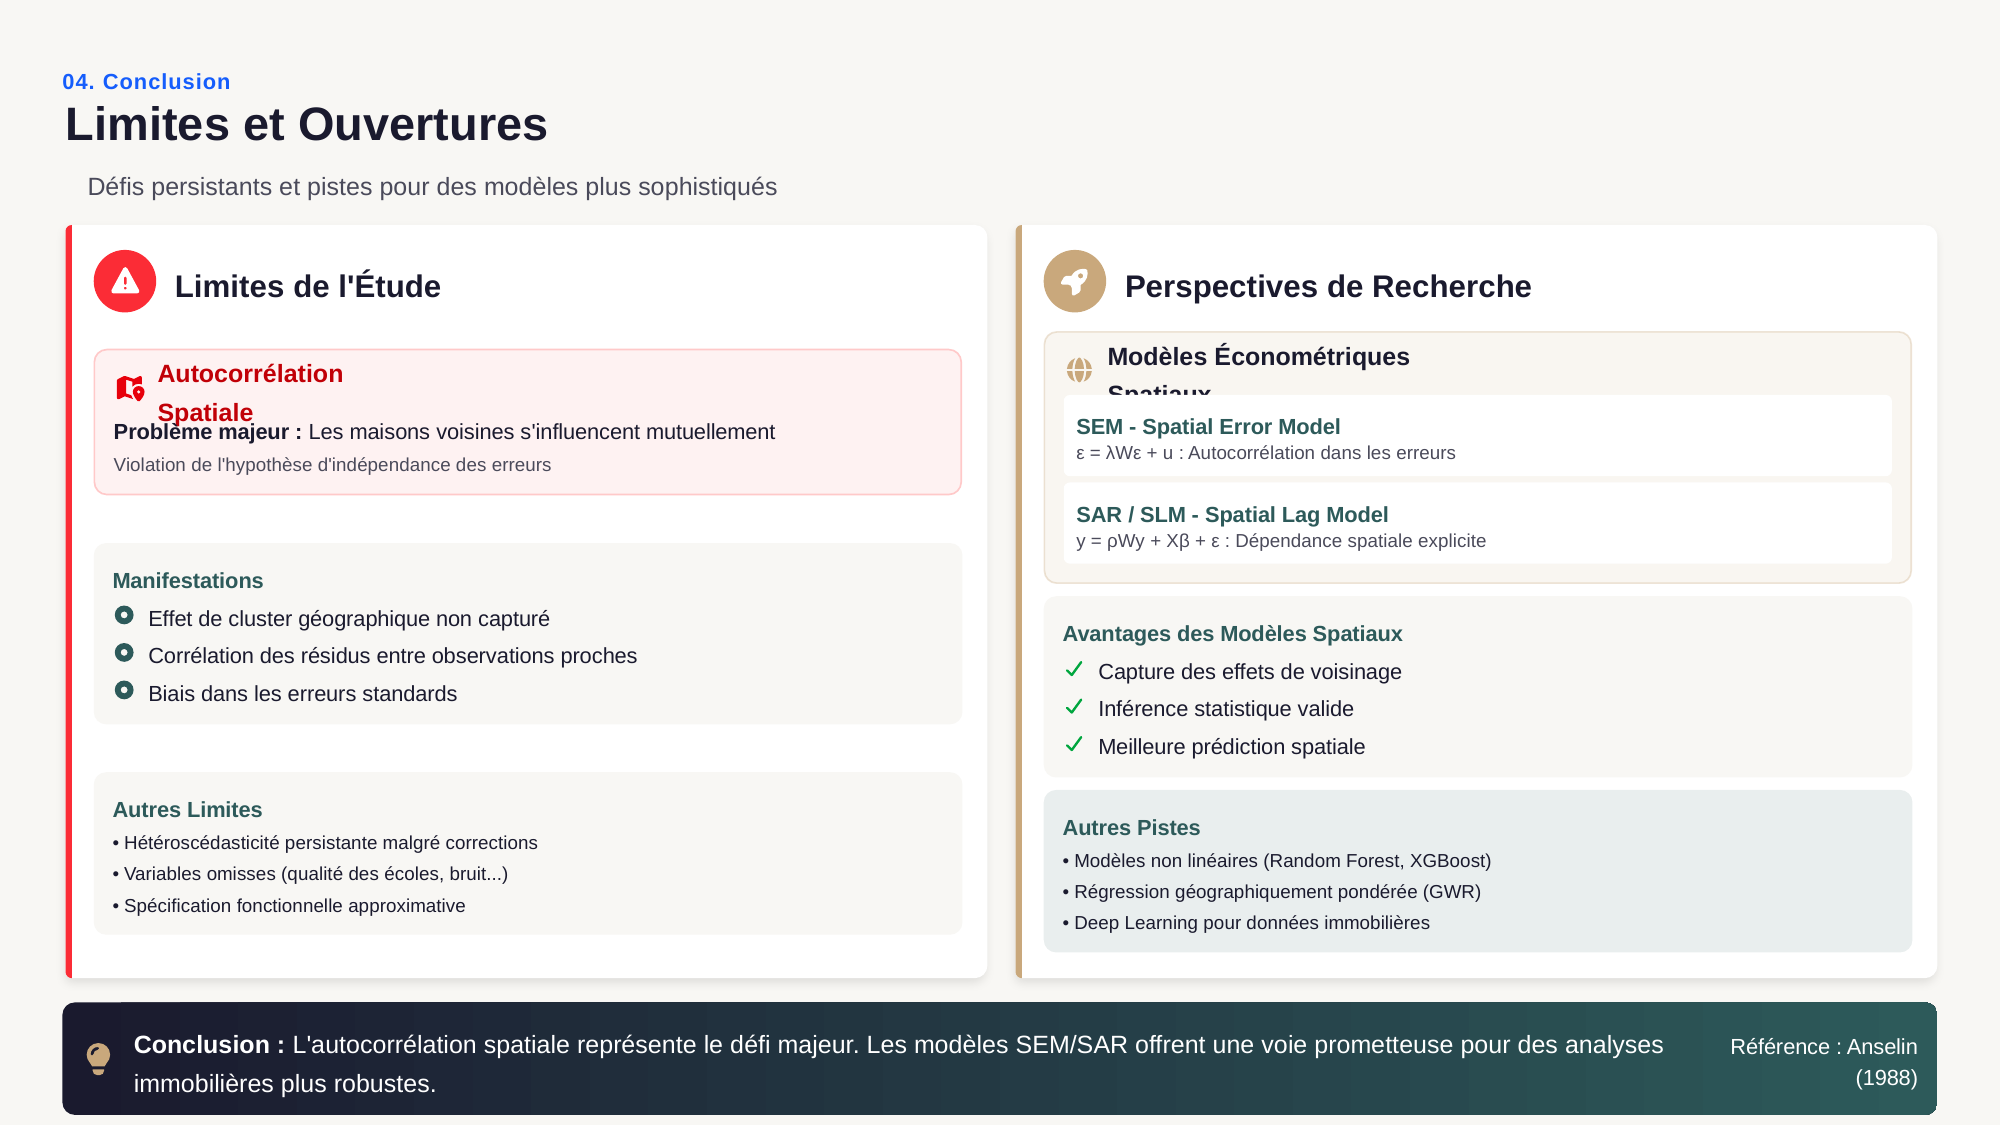

04. Conclusion
Limites et Ouvertures
Défis persistants et pistes pour des modèles plus sophistiqués

Limites de l'Étude
Perspectives de Recherche

Modèles Économétriques Spatiaux

Autocorrélation Spatiale

SEM - Spatial Error Model
Problème majeur : Les maisons voisines s'influencent mutuellement
ε = λWε + u : Autocorrélation dans les erreurs
Violation de l'hypothèse d'indépendance des erreurs

SAR / SLM - Spatial Lag Model
y = ρWy + Xβ + ε : Dépendance spatiale explicite

Manifestations

Effet de cluster géographique non capturé

Avantages des Modèles Spatiaux
Corrélation des résidus entre observations proches

Capture des effets de voisinage

Biais dans les erreurs standards

Inférence statistique valide

Meilleure prédiction spatiale

Autres Limites
Autres Pistes
• Hétéroscédasticité persistante malgré corrections
• Modèles non linéaires (Random Forest, XGBoost)
• Variables omisses (qualité des écoles, bruit...)
• Régression géographiquement pondérée (GWR)
• Spécification fonctionnelle approximative
• Deep Learning pour données immobilières

Conclusion : L'autocorrélation spatiale représente le défi majeur. Les modèles SEM/SAR offrent une voie prometteuse pour des analyses immobilières plus robustes.
Référence : Anselin (1988)